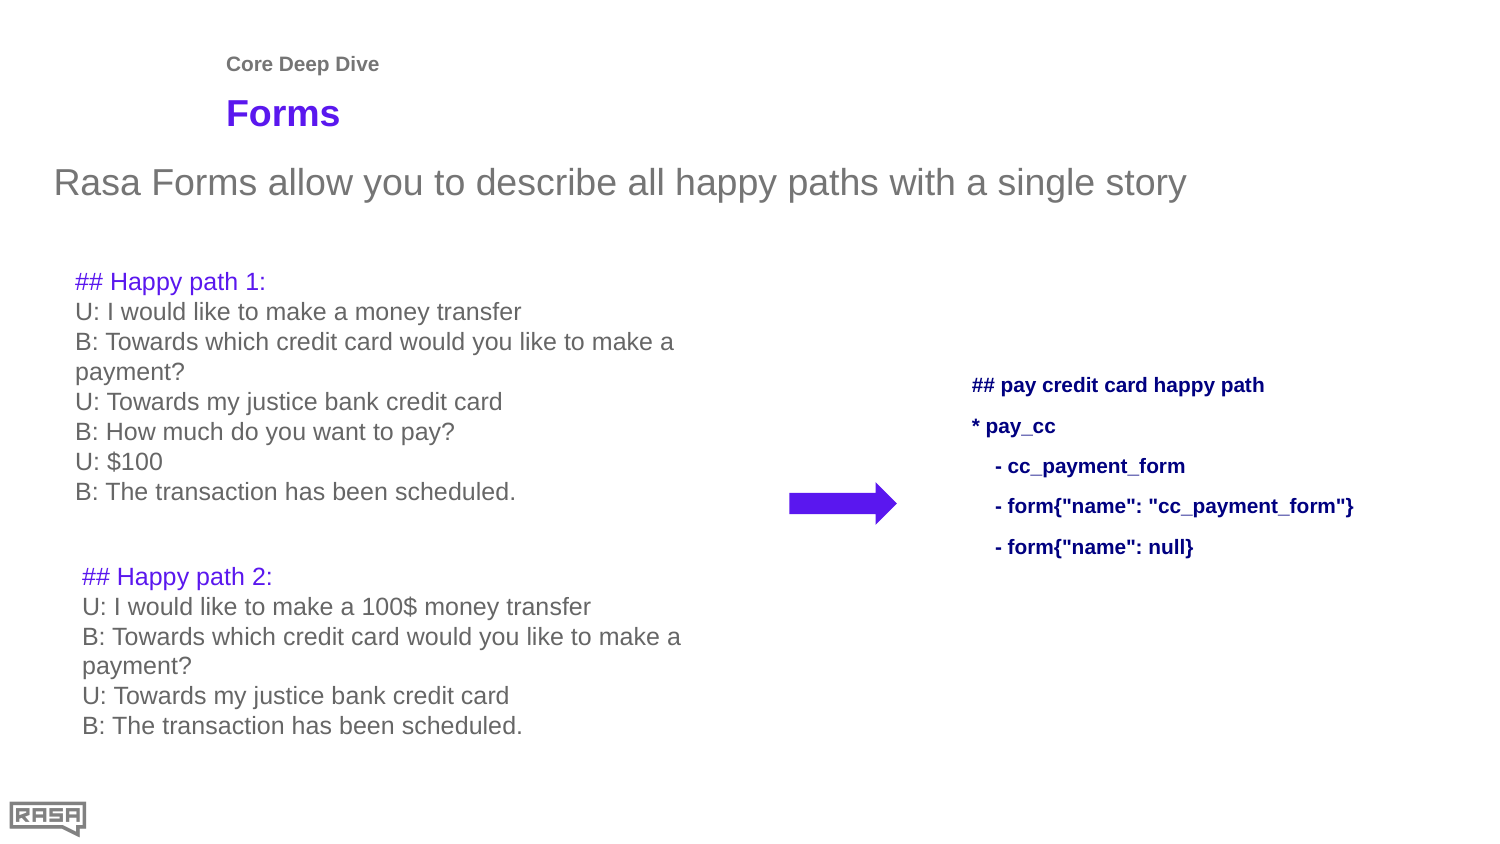

Core Deep Dive
# Forms
Rasa Forms allow you to describe all happy paths with a single story
## Happy path 1:
U: I would like to make a money transfer
B: Towards which credit card would you like to make a payment?
U: Towards my justice bank credit card
B: How much do you want to pay?
U: $100
B: The transaction has been scheduled.

## pay credit card happy path
* pay_cc
    - cc_payment_form
    - form{"name": "cc_payment_form"}
    - form{"name": null}

## Happy path 2:
U: I would like to make a 100$ money transfer
B: Towards which credit card would you like to make a payment?
U: Towards my justice bank credit card
B: The transaction has been scheduled.